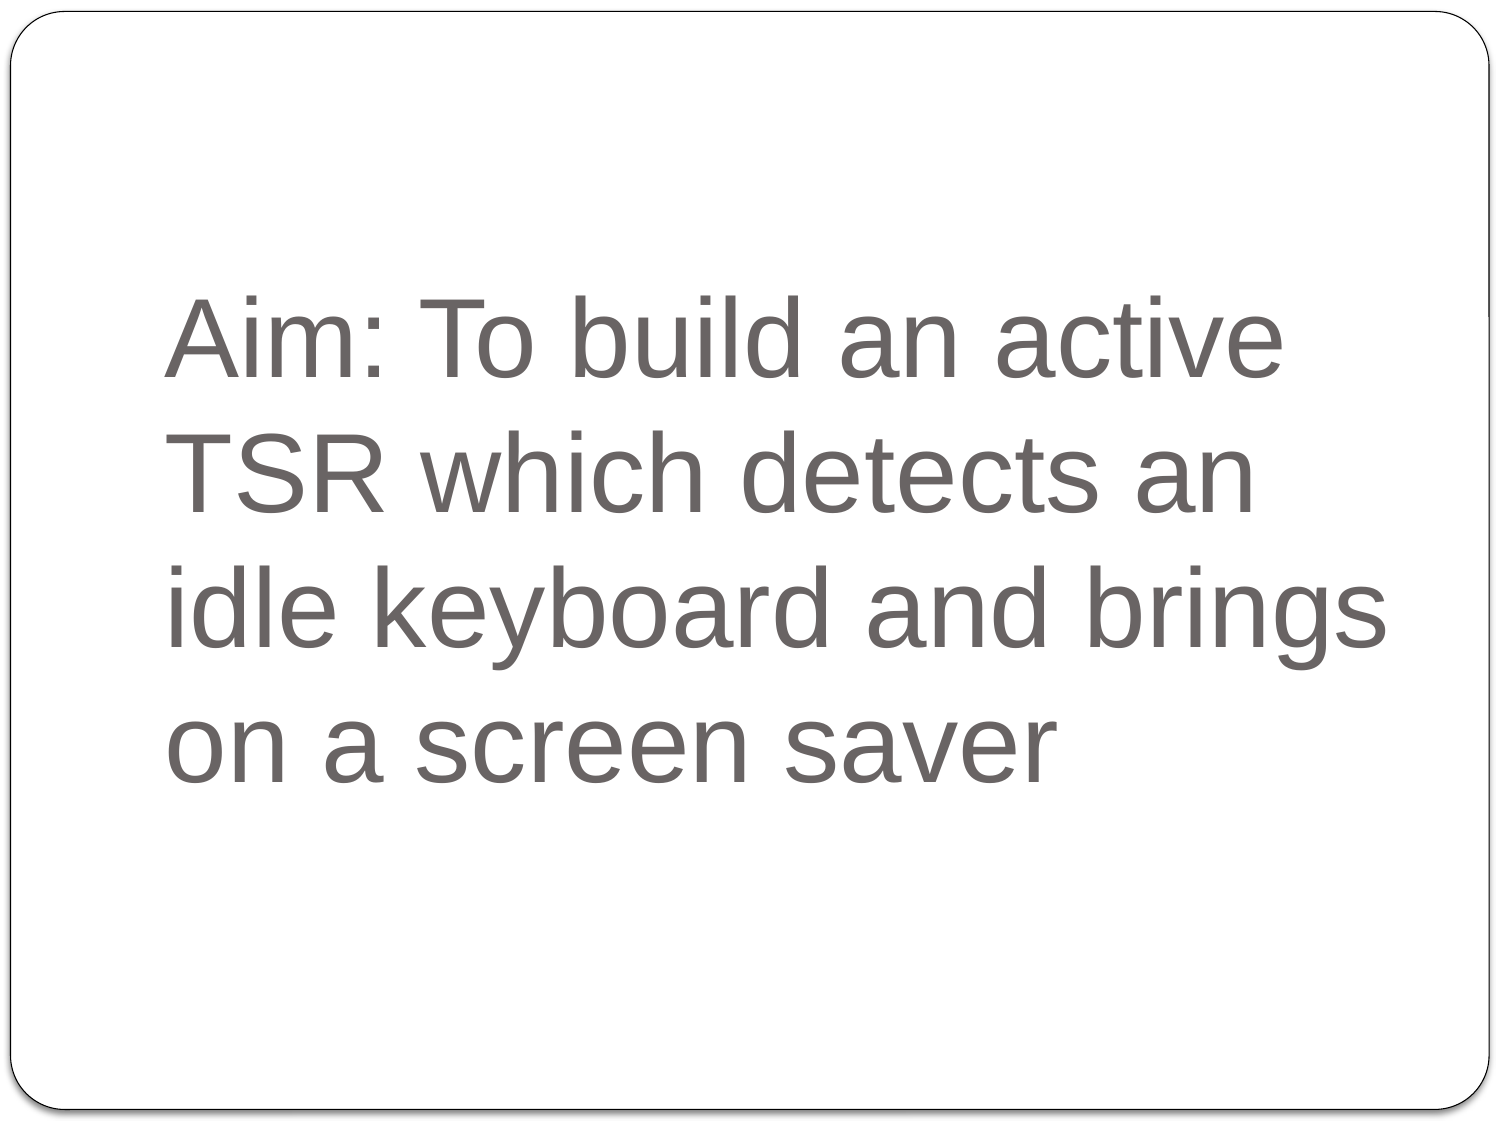

# Aim: To build an active TSR which detects an idle keyboard and brings on a screen saver